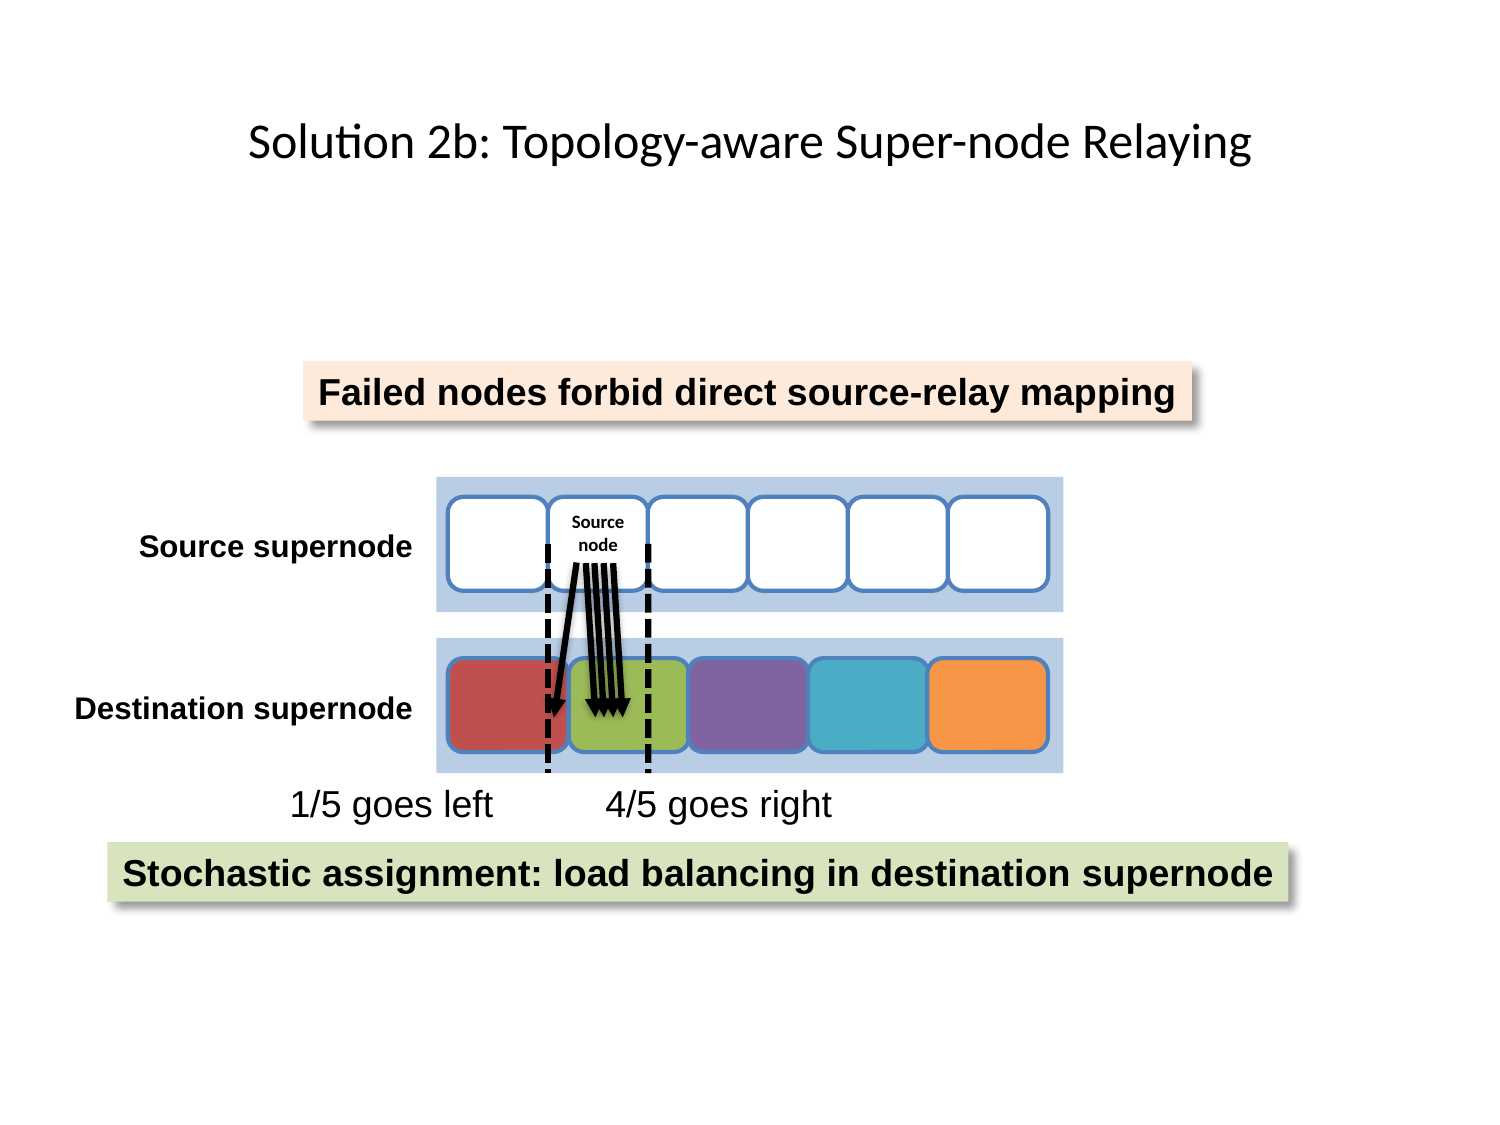

# Solution 2b: Topology-aware Super-node Relaying
Failed nodes forbid direct source-relay mapping

Source node

Source supernode

Destination supernode
4/5 goes right
1/5 goes left
Stochastic assignment: load balancing in destination supernode